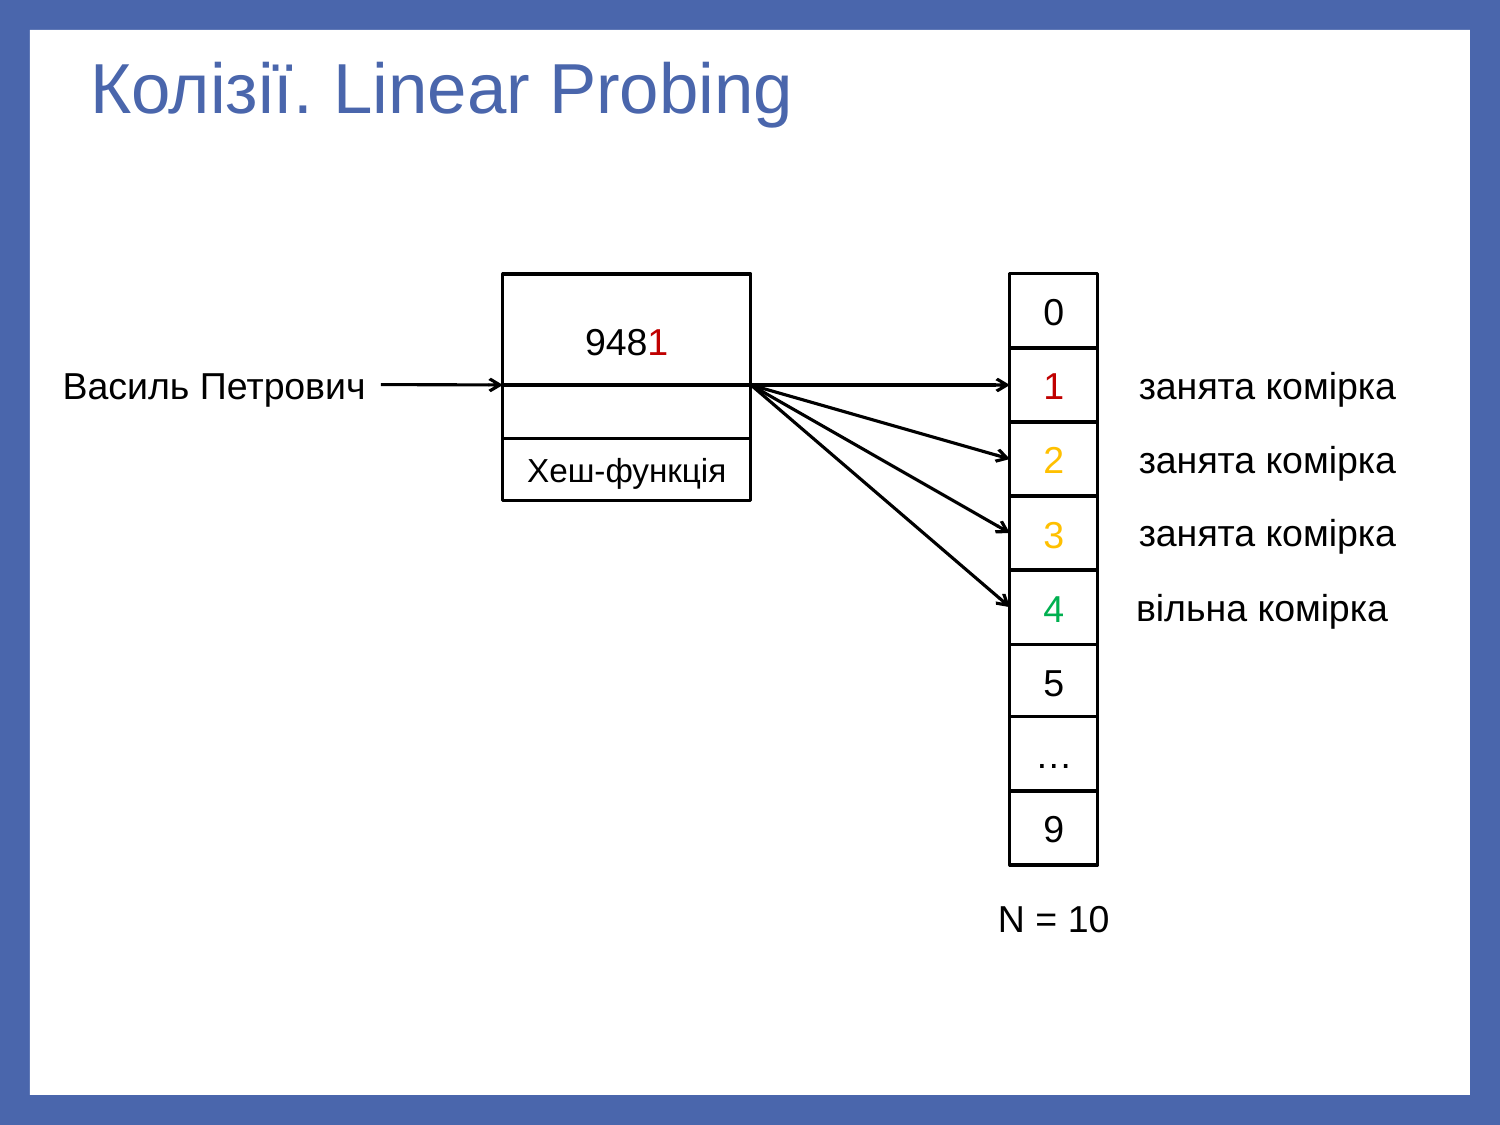

# Колізії. Linear Probing

0
9481
1
Василь Петрович
занята комірка
2
занята комірка
Хеш-функція
3
занята комірка
4
вільна комірка
5
…
9
N = 10